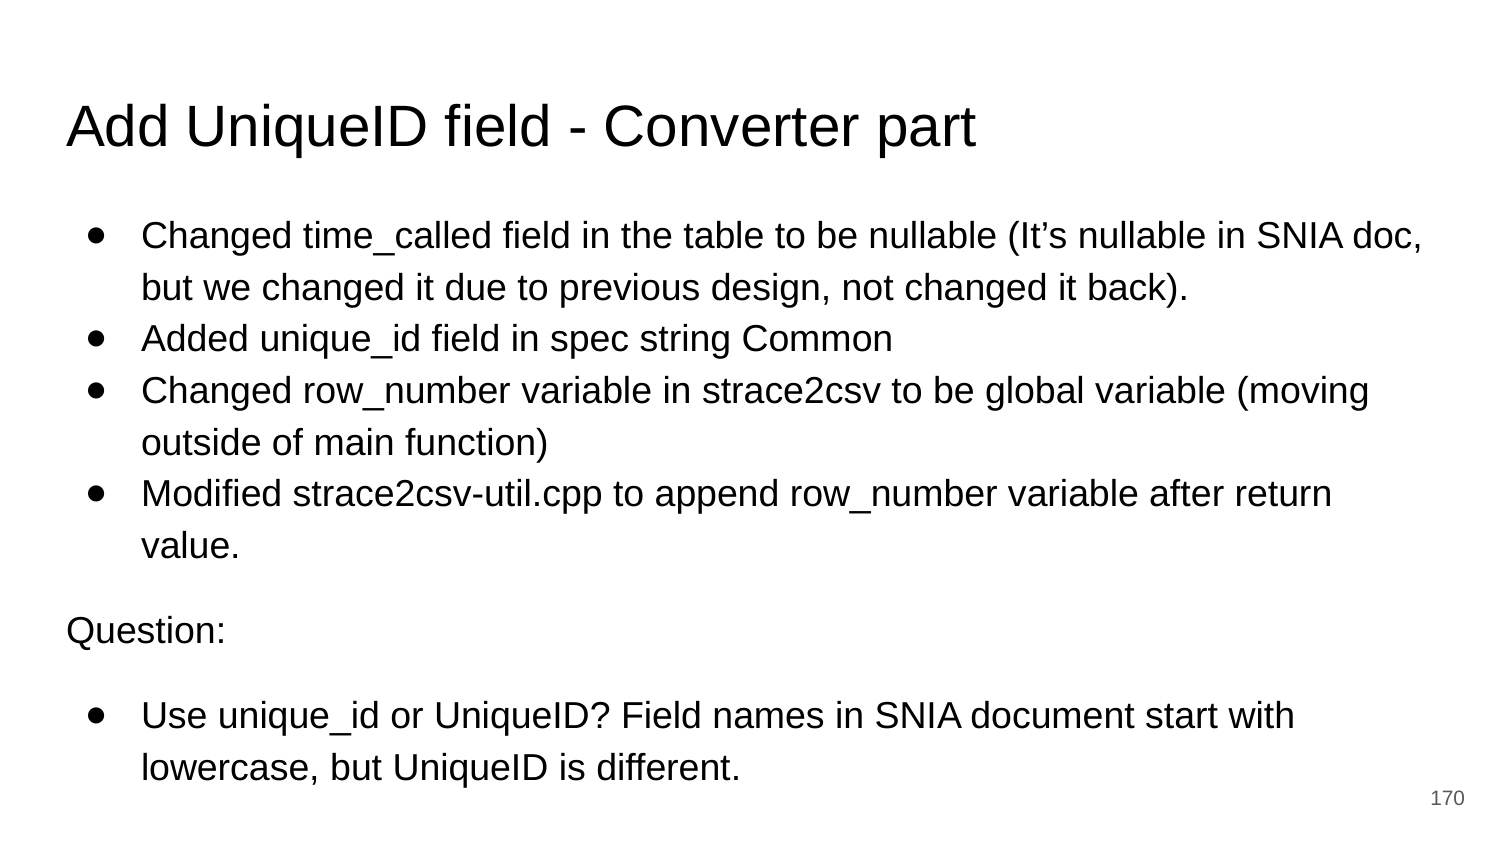

# Add UniqueID field - Converter part
Changed time_called field in the table to be nullable (It’s nullable in SNIA doc, but we changed it due to previous design, not changed it back).
Added unique_id field in spec string Common
Changed row_number variable in strace2csv to be global variable (moving outside of main function)
Modified strace2csv-util.cpp to append row_number variable after return value.
Question:
Use unique_id or UniqueID? Field names in SNIA document start with lowercase, but UniqueID is different.
170